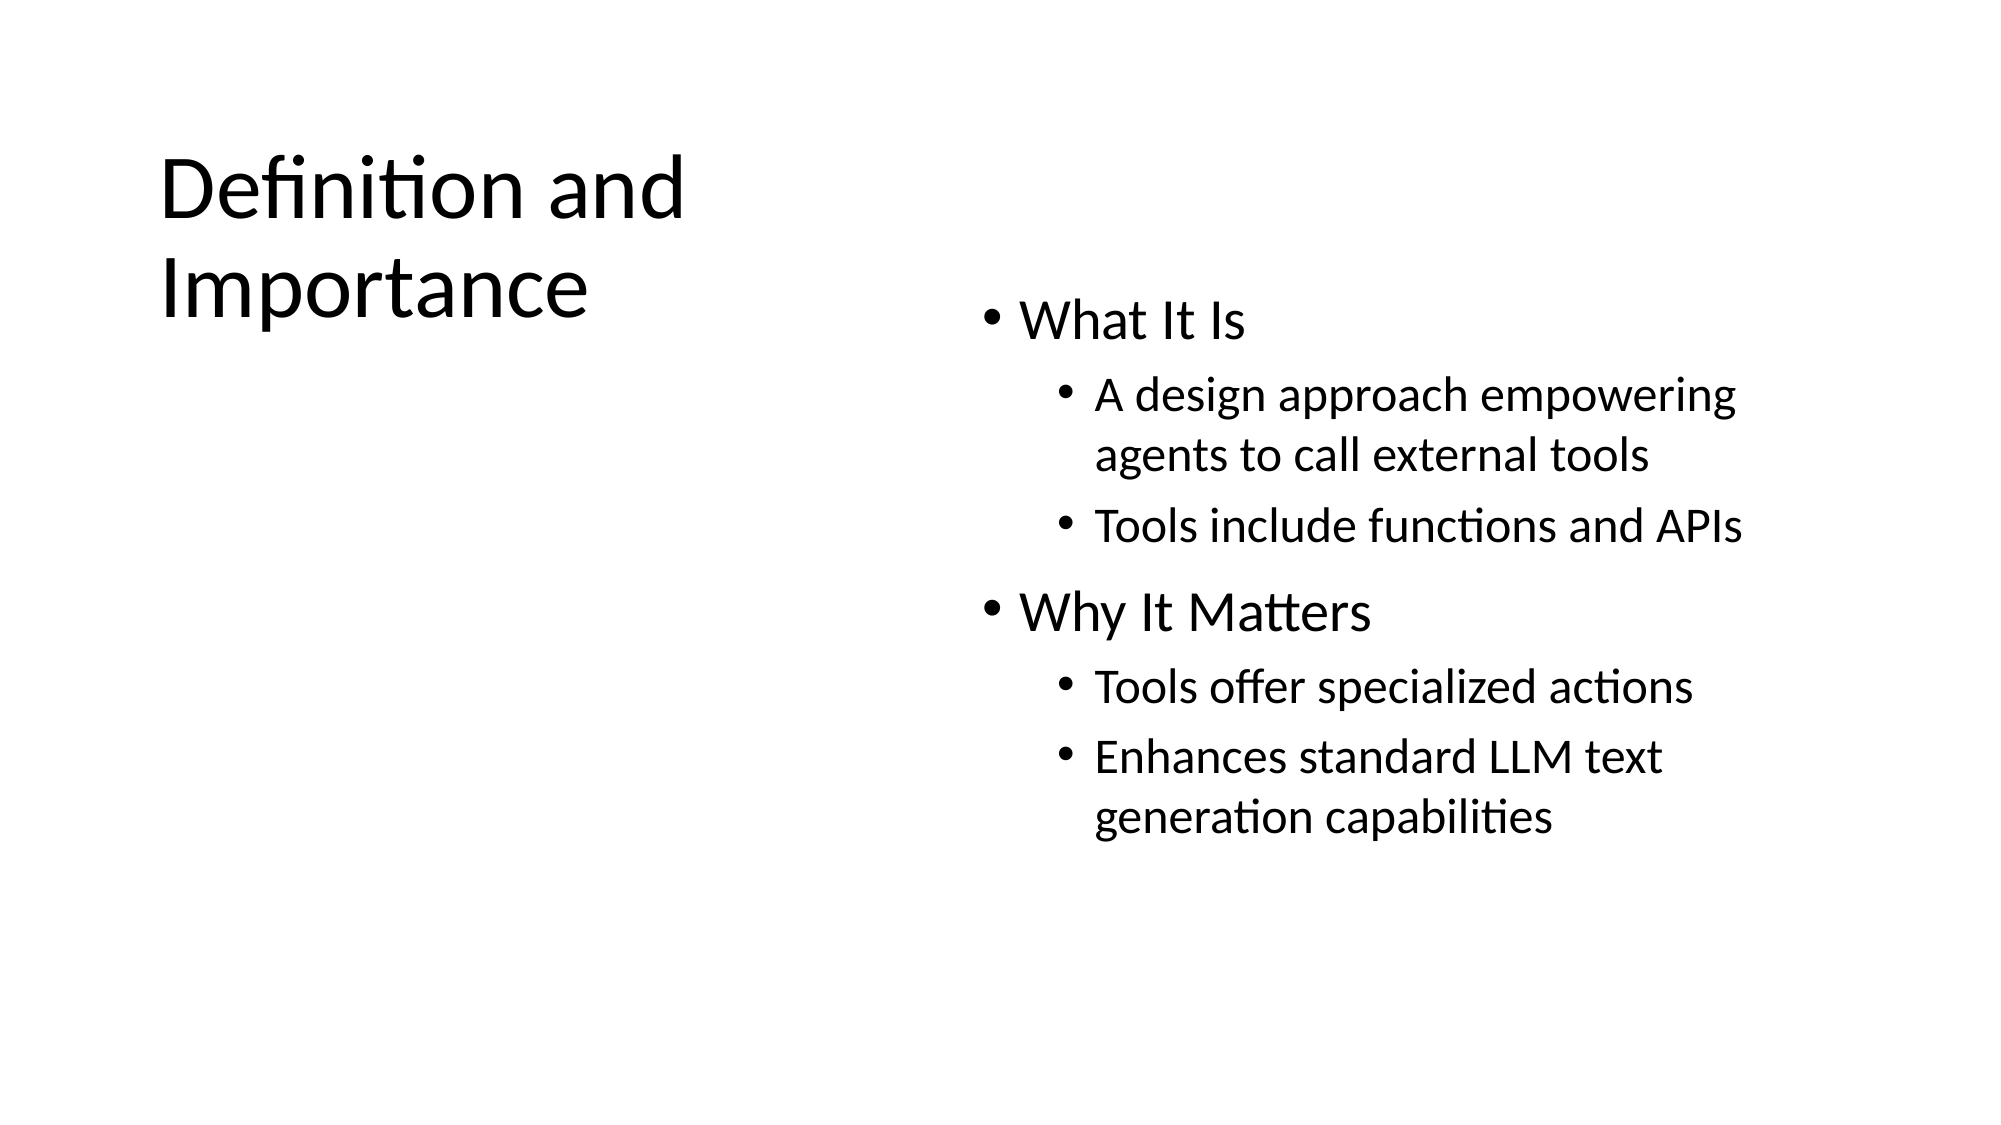

What It Is
A design approach empowering agents to call external tools
Tools include functions and APIs
Why It Matters
Tools offer specialized actions
Enhances standard LLM text generation capabilities
# Definition and Importance